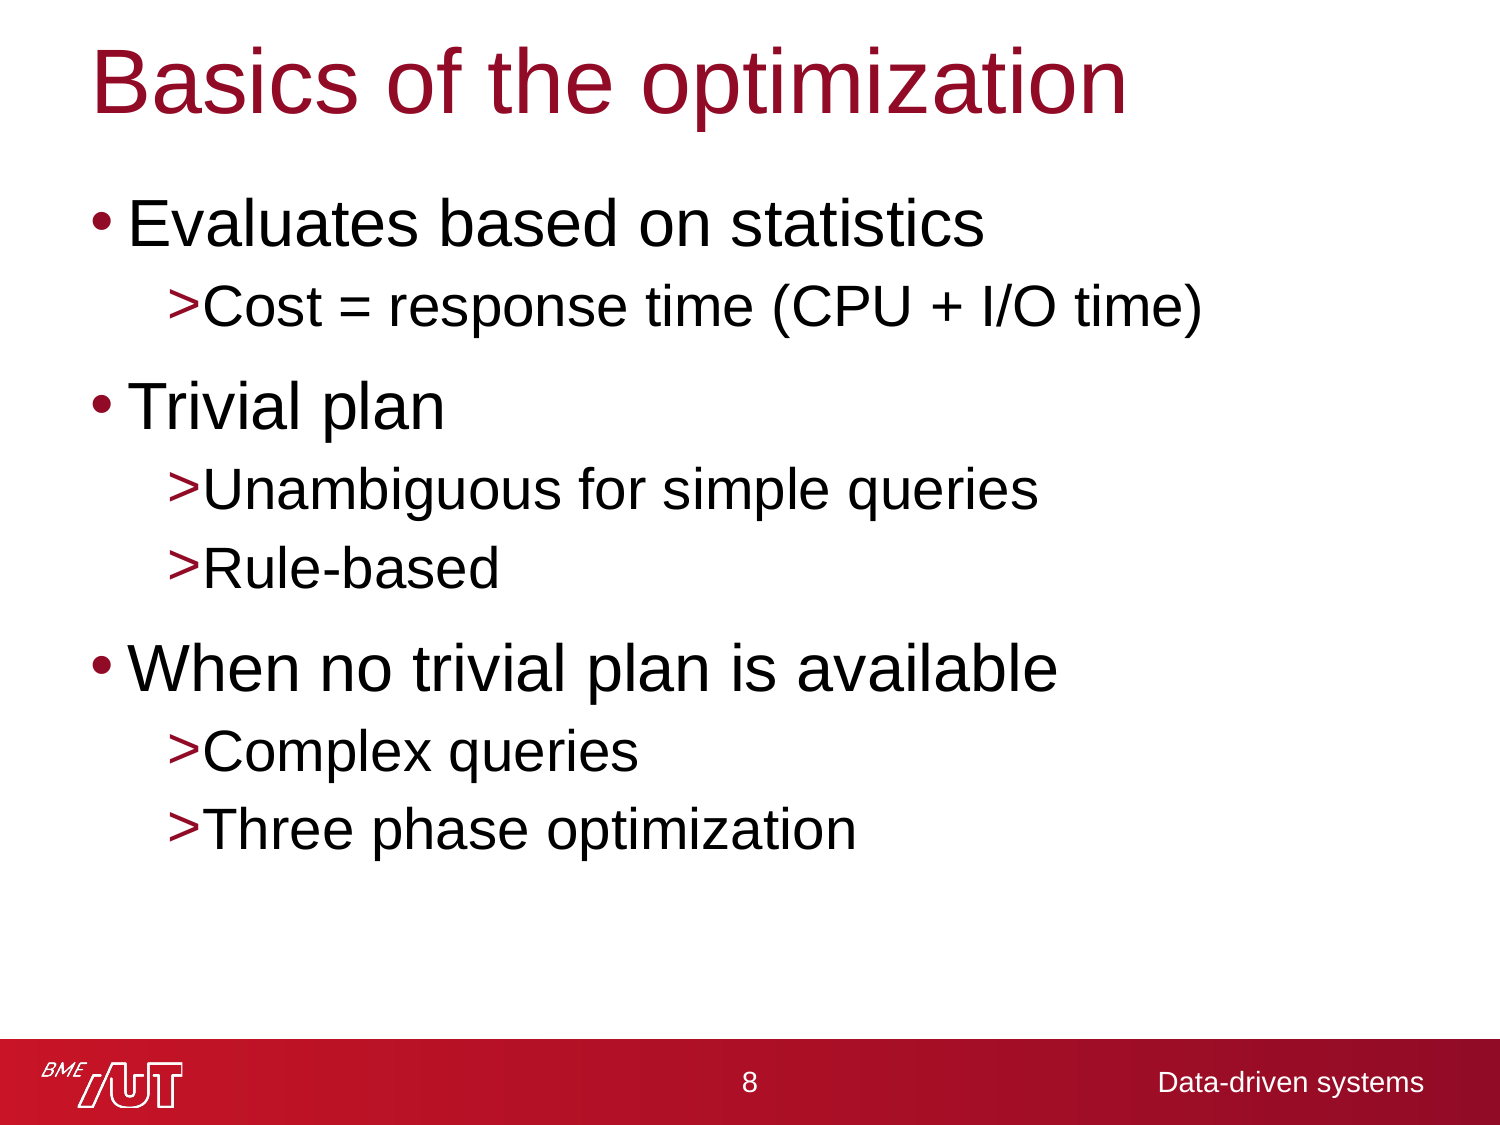

# Basics of the optimization
Evaluates based on statistics
Cost = response time (CPU + I/O time)
Trivial plan
Unambiguous for simple queries
Rule-based
When no trivial plan is available
Complex queries
Three phase optimization
8
Data-driven systems